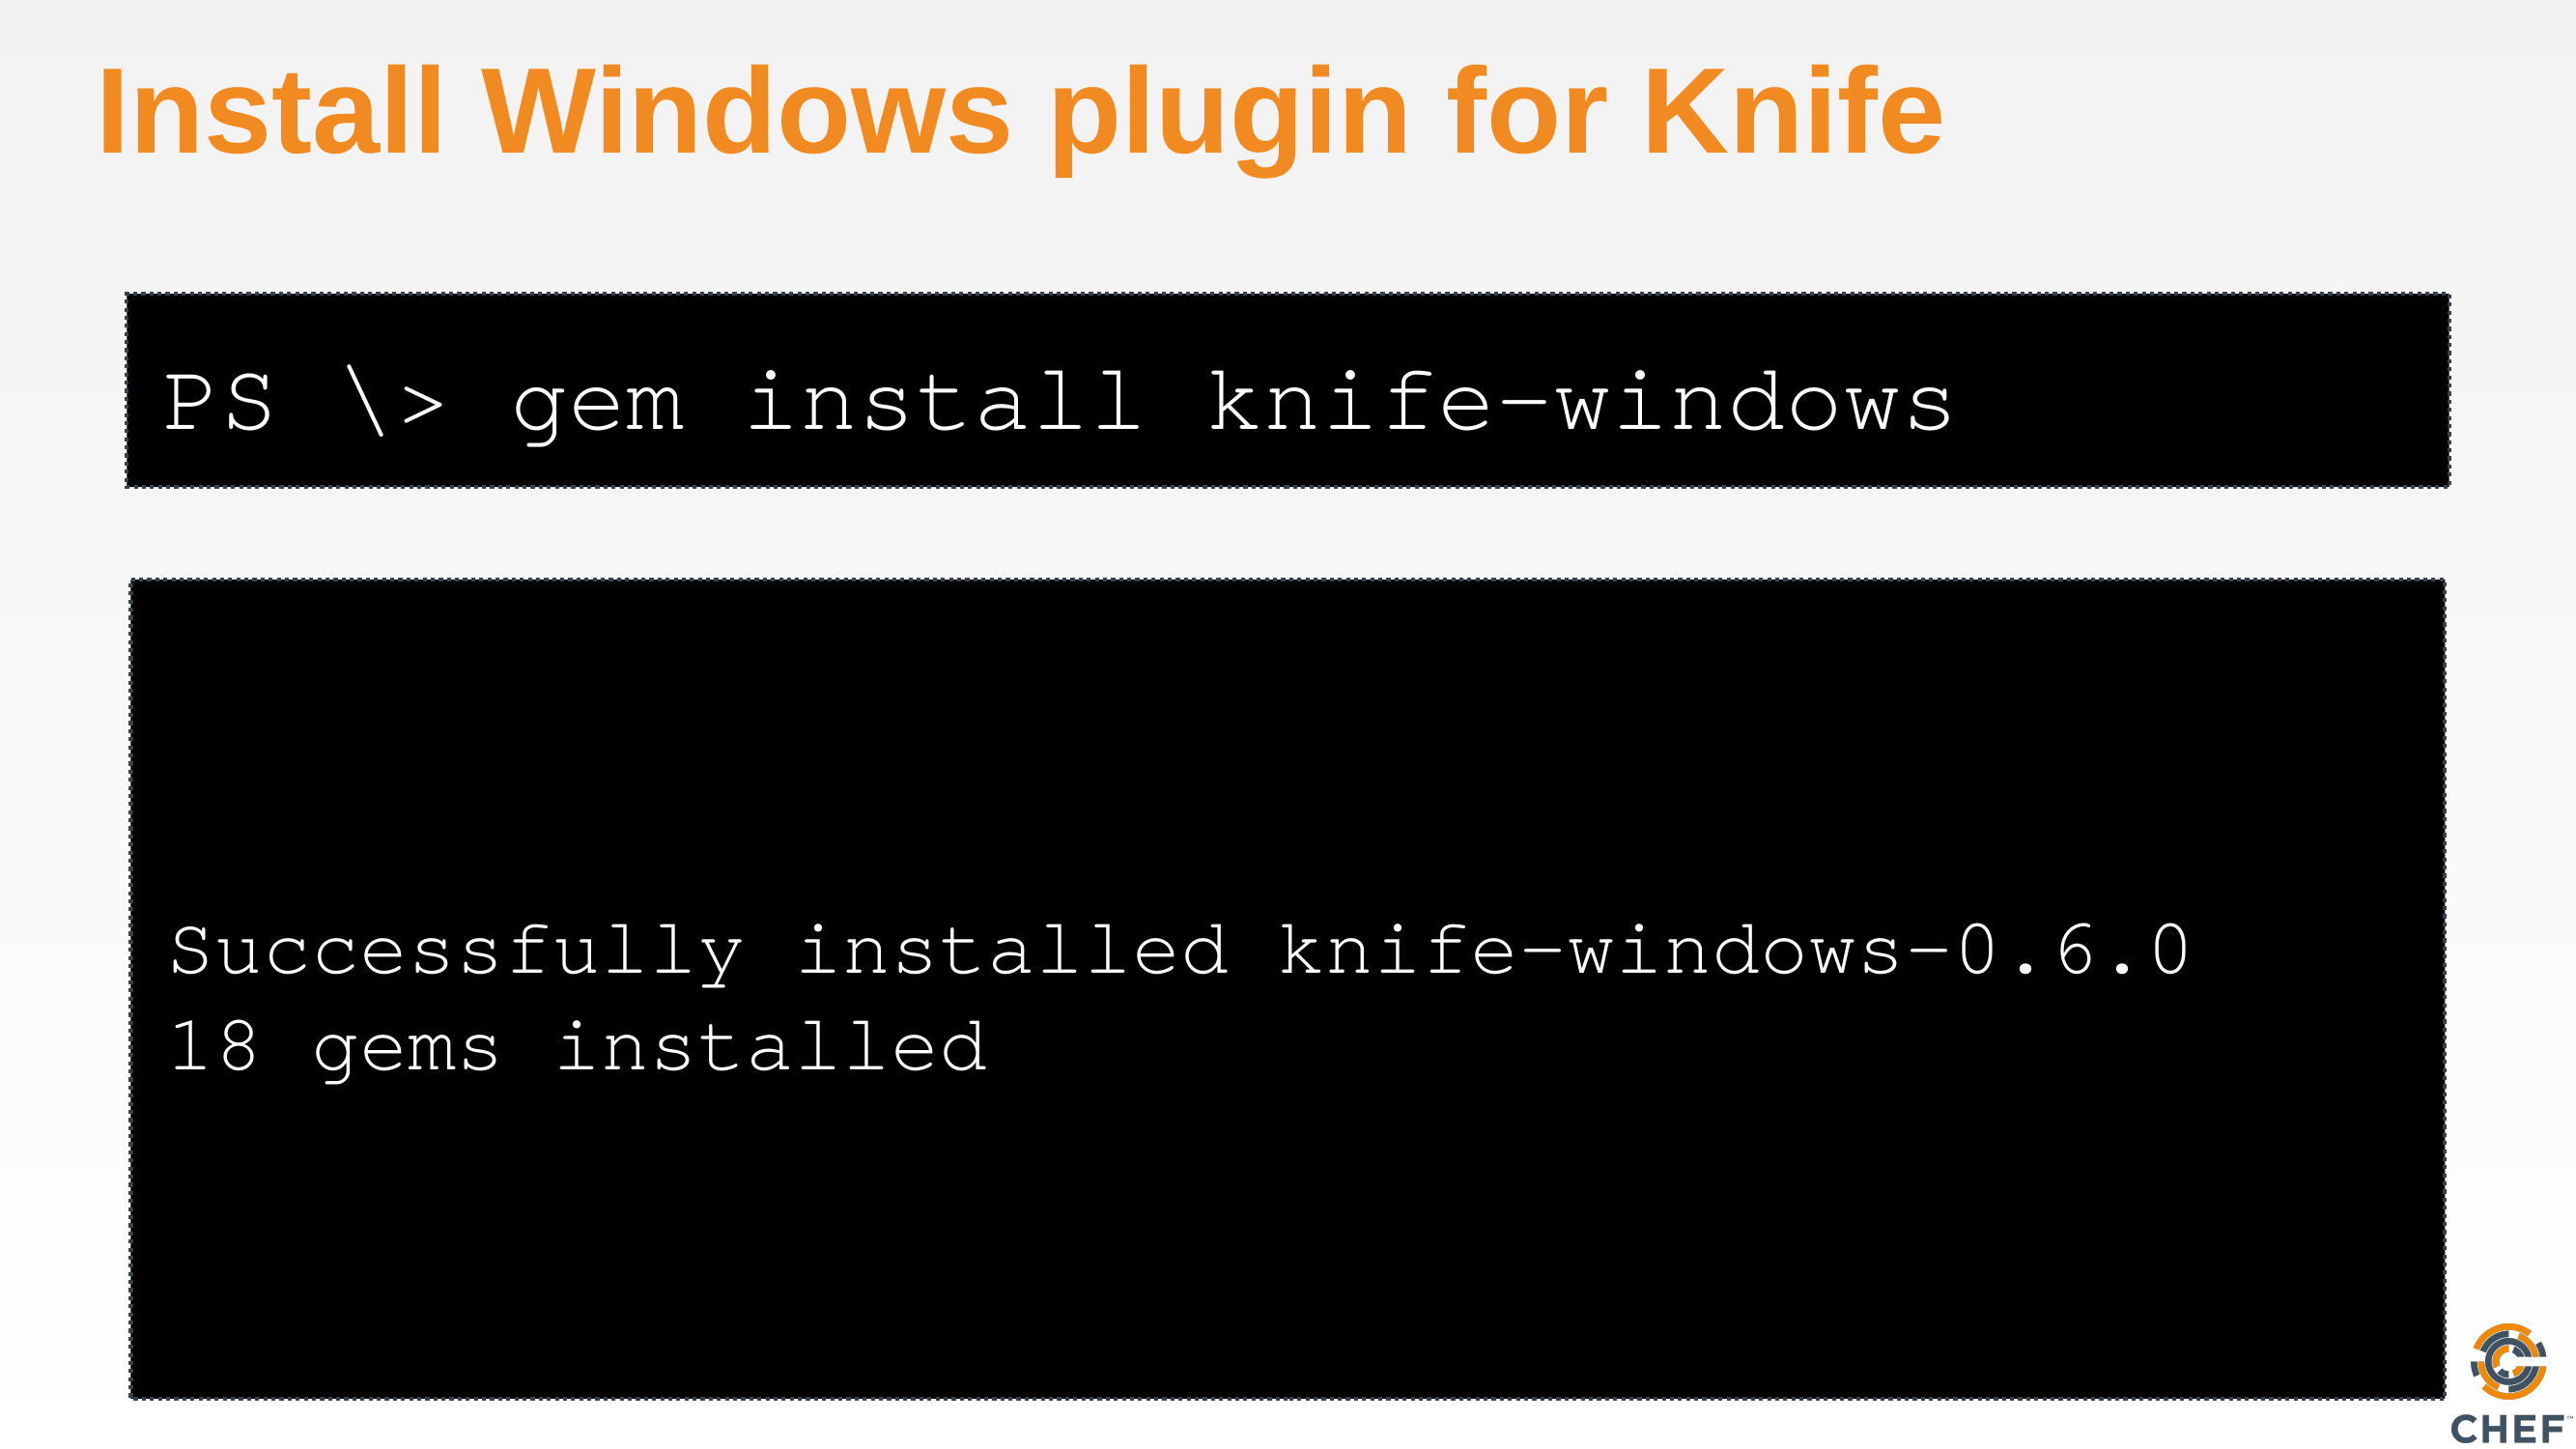

# Install Windows plugin for Knife
PS \> gem install knife-windows
Successfully installed knife-windows-0.6.0
18 gems installed